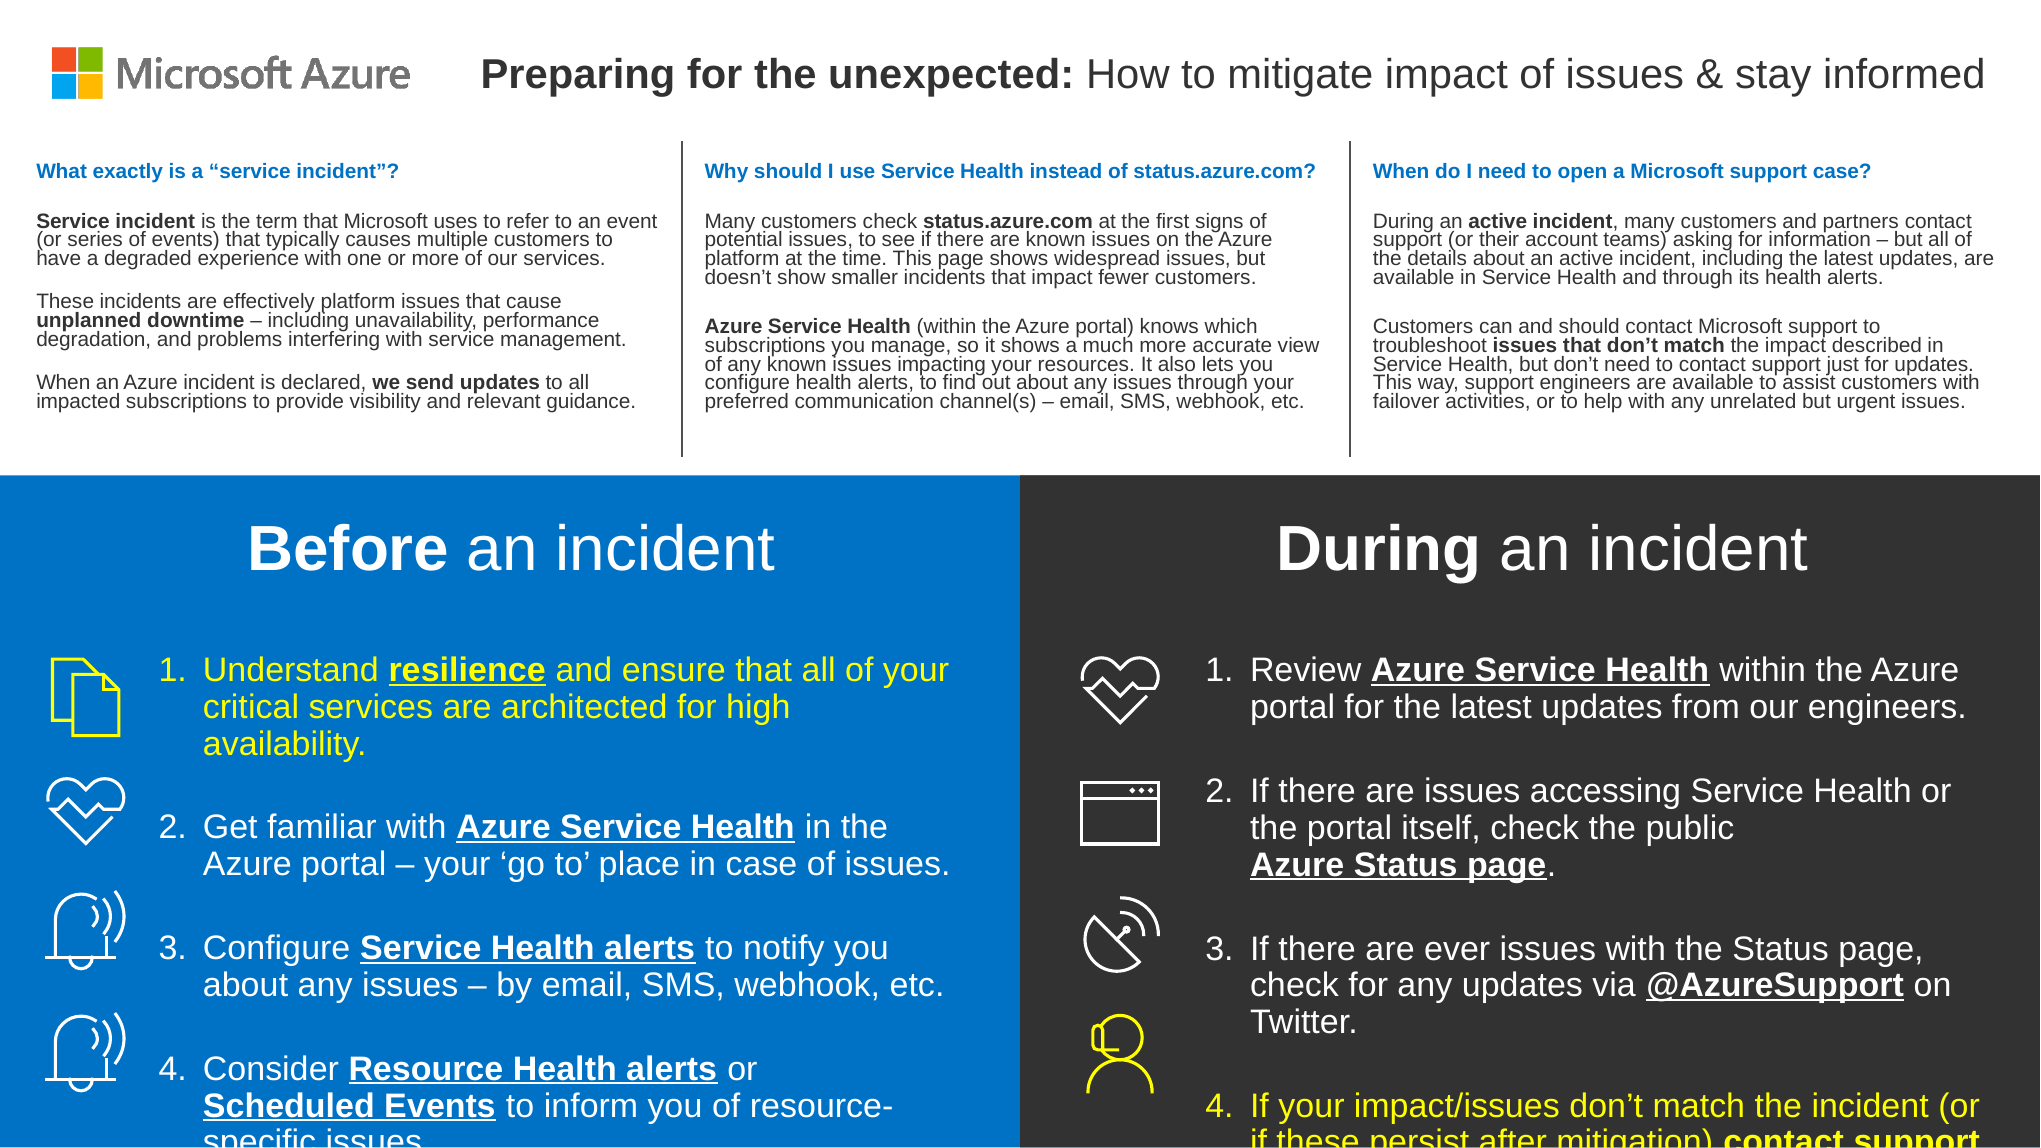

Preparing for the unexpected: How to mitigate impact of issues & stay informed

| What exactly is a “service incident”? Service incident is the term that Microsoft uses to refer to an event (or series of events) that typically causes multiple customers to have a degraded experience with one or more of our services. These incidents are effectively platform issues that cause unplanned downtime – including unavailability, performance degradation, and problems interfering with service management. When an Azure incident is declared, we send updates to all impacted subscriptions to provide visibility and relevant guidance. | Why should I use Service Health instead of status.azure.com? Many customers check status.azure.com at the first signs of potential issues, to see if there are known issues on the Azure platform at the time. This page shows widespread issues, but doesn’t show smaller incidents that impact fewer customers. Azure Service Health (within the Azure portal) knows which subscriptions you manage, so it shows a much more accurate view of any known issues impacting your resources. It also lets you configure health alerts, to find out about any issues through your preferred communication channel(s) – email, SMS, webhook, etc. | When do I need to open a Microsoft support case? During an active incident, many customers and partners contact support (or their account teams) asking for information – but all of the details about an active incident, including the latest updates, are available in Service Health and through its health alerts. Customers can and should contact Microsoft support to troubleshoot issues that don’t match the impact described in Service Health, but don’t need to contact support just for updates. This way, support engineers are available to assist customers with failover activities, or to help with any unrelated but urgent issues. |
| --- | --- | --- |

     Before an incident

Understand resilience and ensure that all of your critical services are architected for high availability.

Get familiar with Azure Service Health in the Azure portal – your ‘go to’ place in case of issues.

Configure Service Health alerts to notify you about any issues – by email, SMS, webhook, etc.

Consider Resource Health alerts or Scheduled Events to inform you of resource-specific issues.
    During an incident

Review Azure Service Health within the Azure portal for the latest updates from our engineers.

If there are issues accessing Service Health or the portal itself, check the public Azure Status page.

If there are ever issues with the Status page, check for any updates via @AzureSupport on Twitter.

If your impact/issues don’t match the incident (or if these persist after mitigation) contact support.